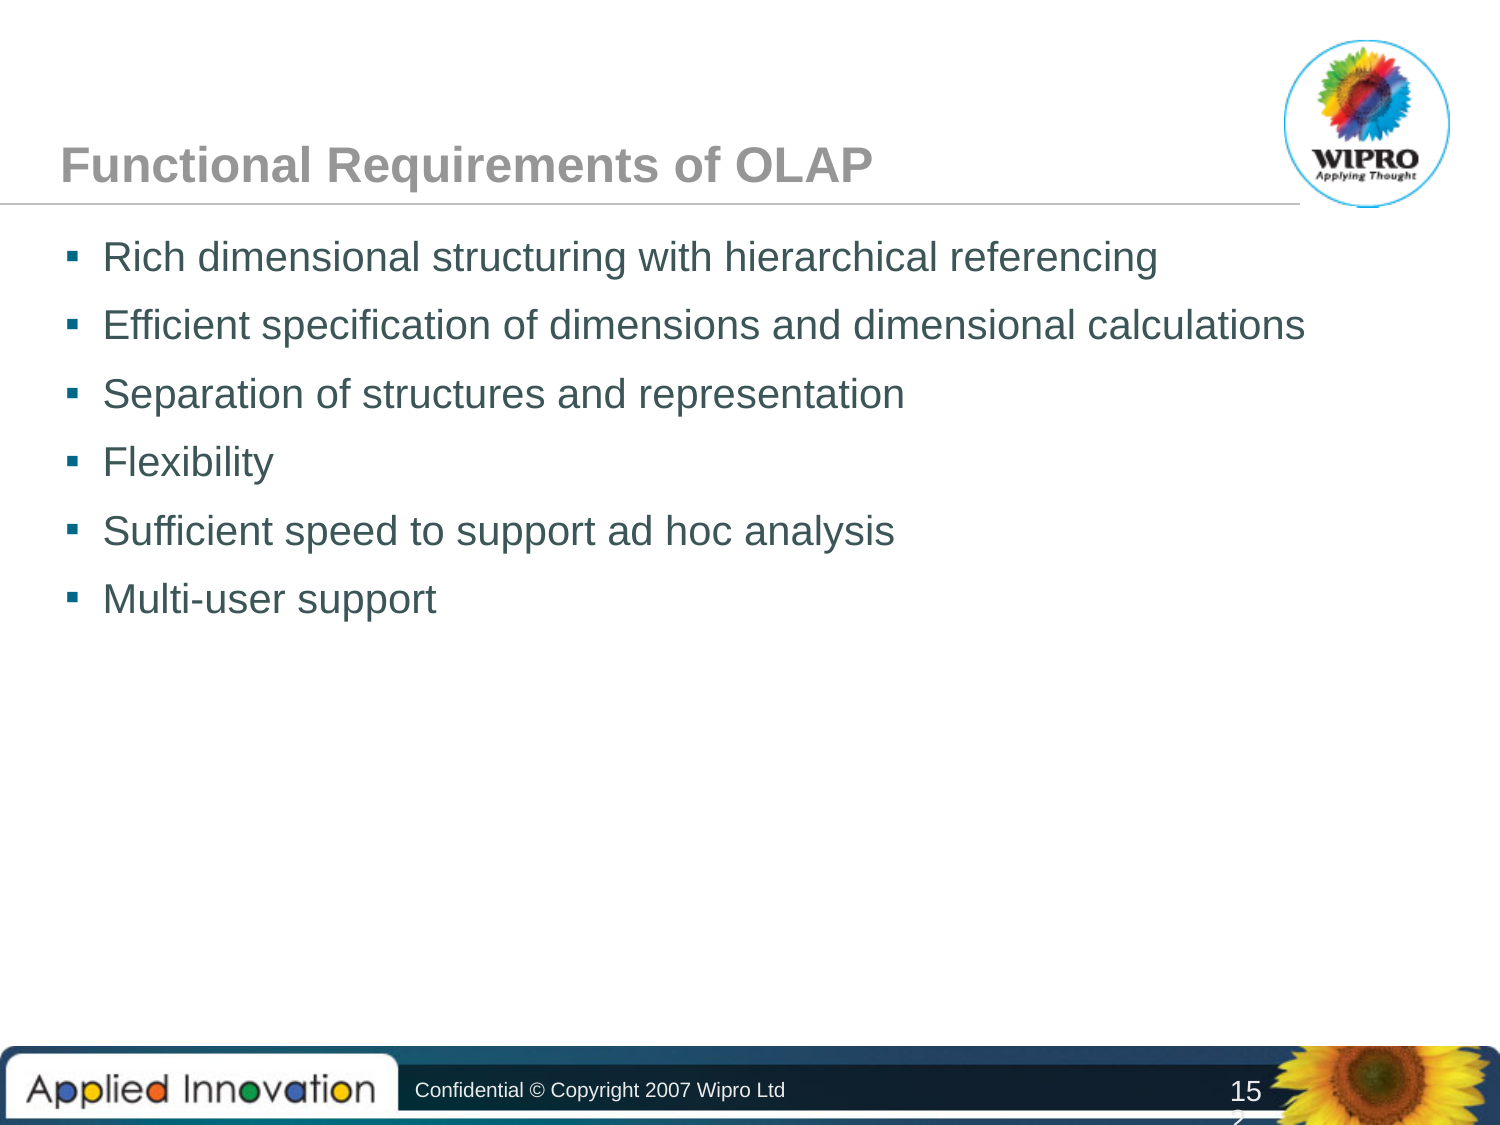

Functional Requirements of OLAP
Rich dimensional structuring with hierarchical referencing
Efficient specification of dimensions and dimensional calculations
Separation of structures and representation
Flexibility
Sufficient speed to support ad hoc analysis
Multi-user support
Confidential © Copyright 2007 Wipro Ltd